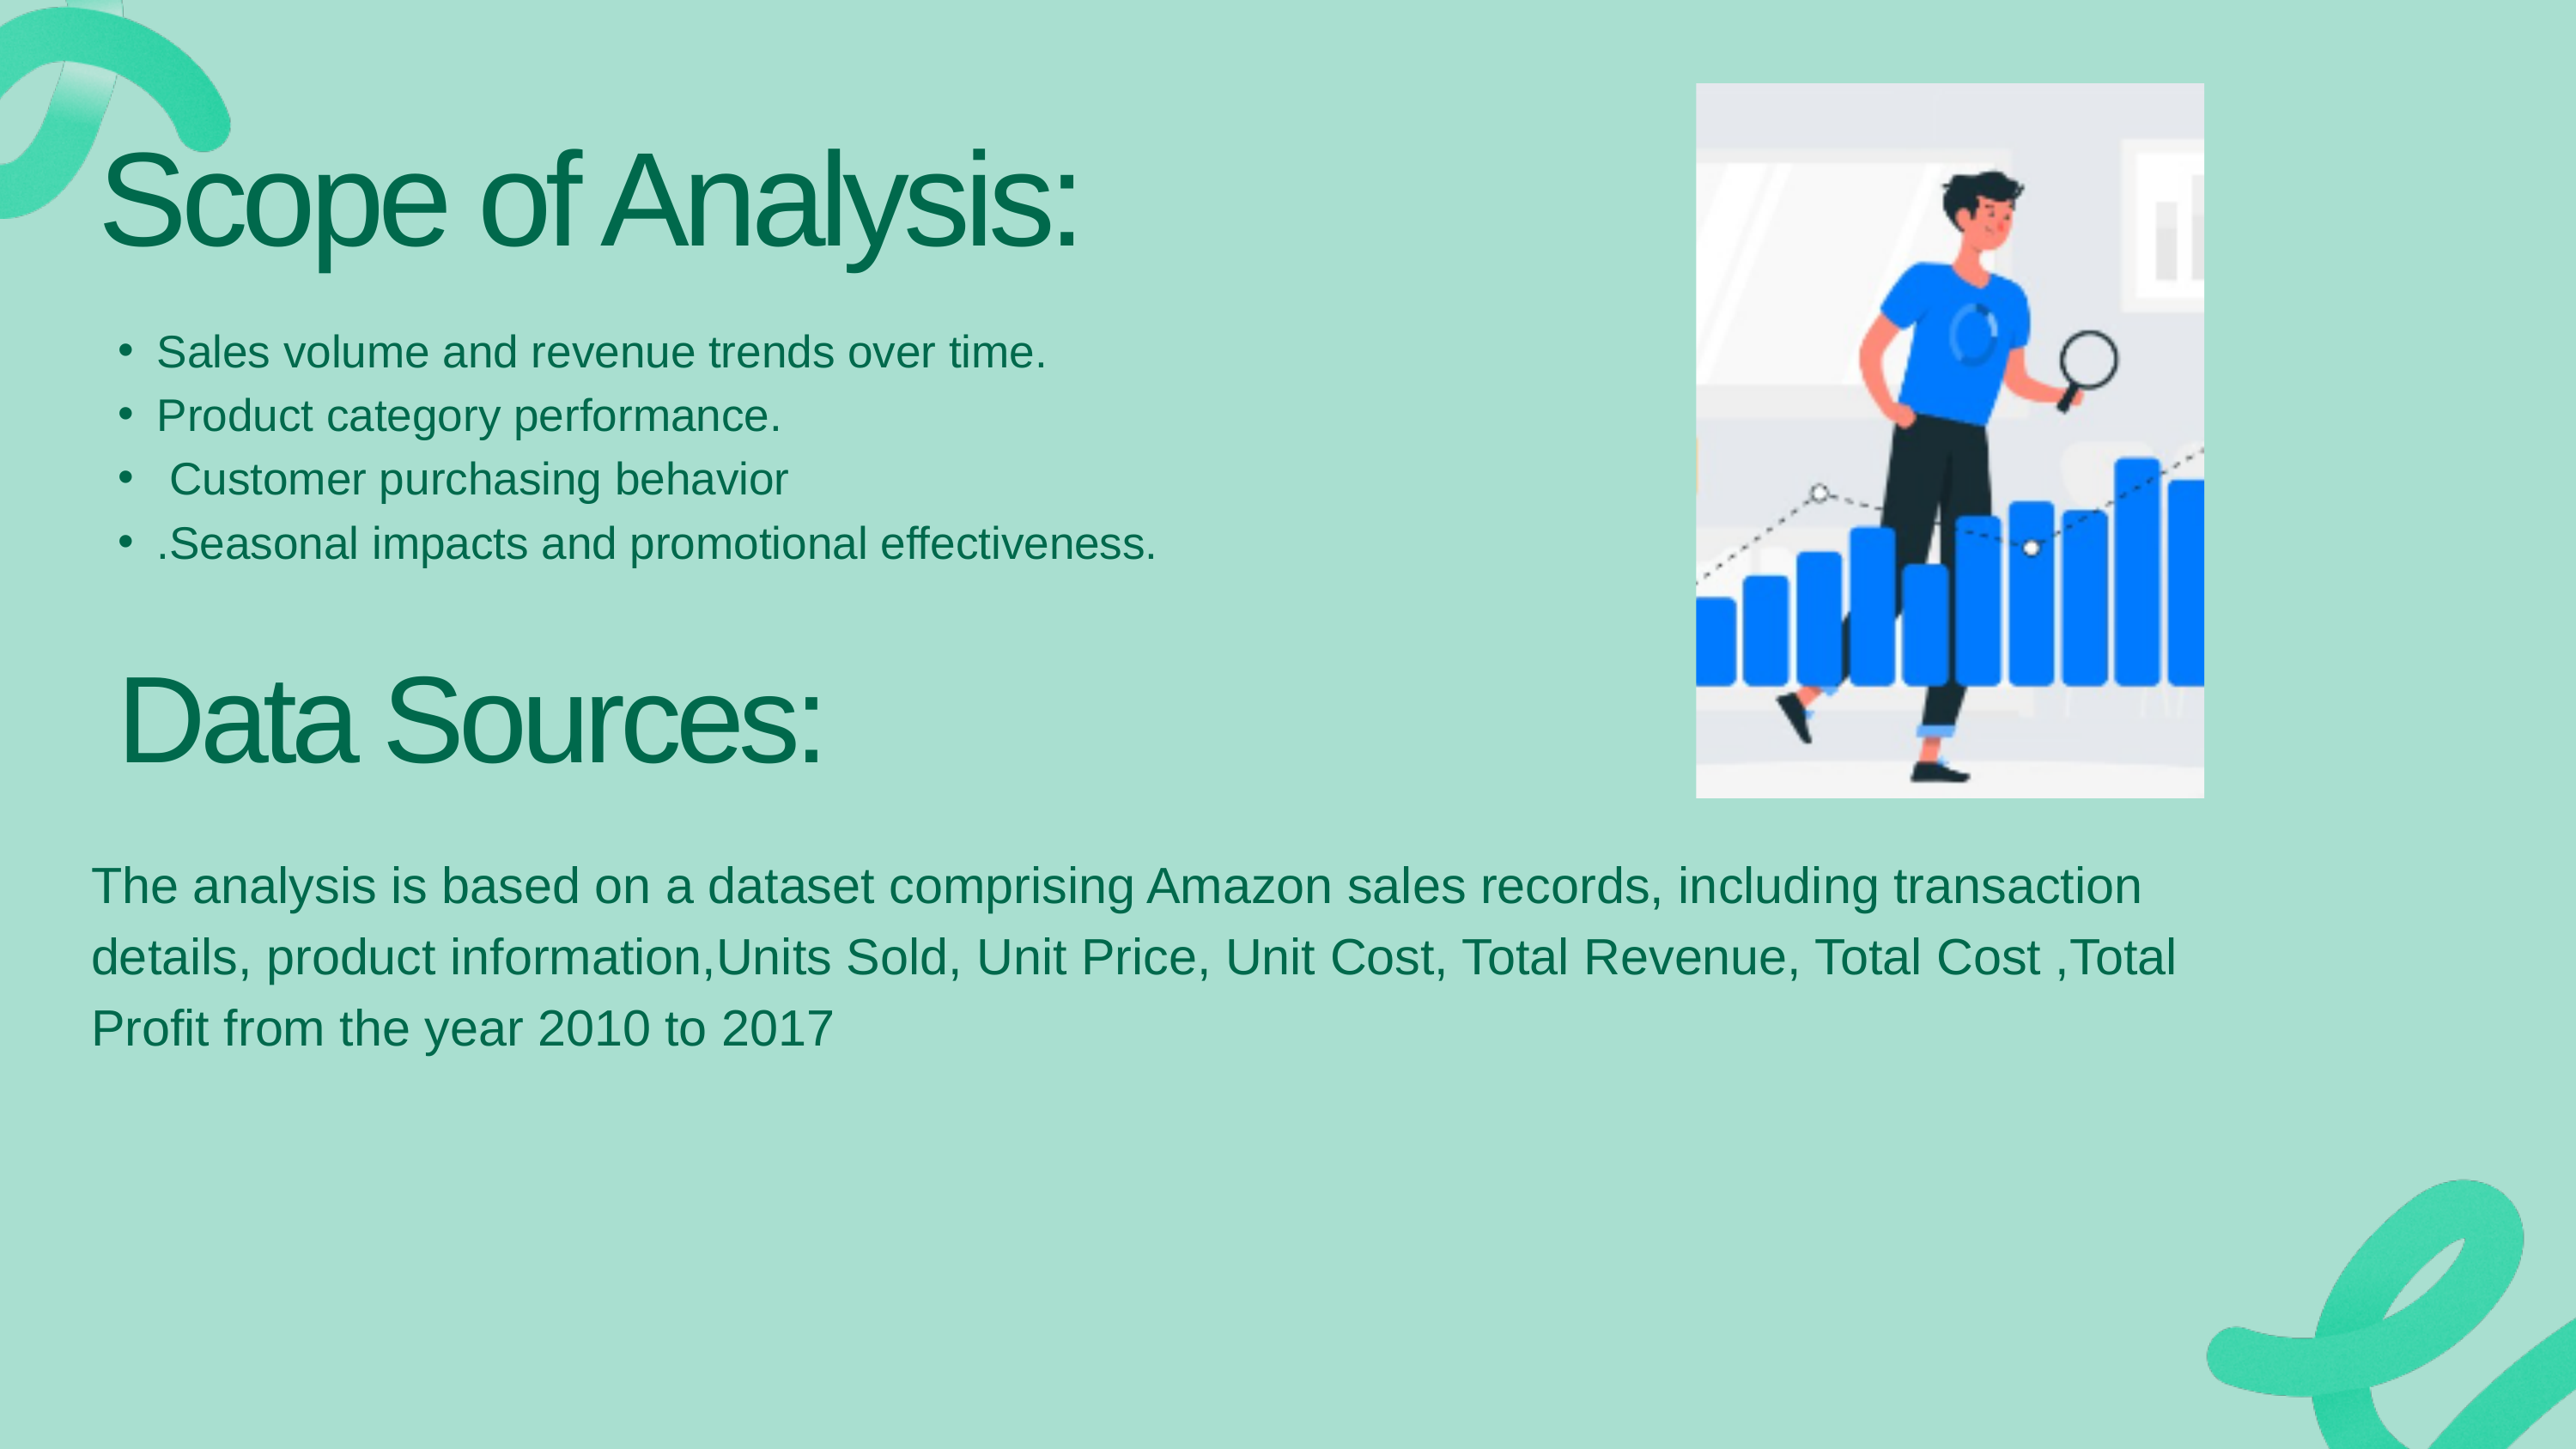

Scope of Analysis:
Sales volume and revenue trends over time.
Product category performance.
 Customer purchasing behavior
.Seasonal impacts and promotional effectiveness.

Data Sources:
The analysis is based on a dataset comprising Amazon sales records, including transaction details, product information,Units Sold, Unit Price, Unit Cost, Total Revenue, Total Cost ,Total Profit from the year 2010 to 2017